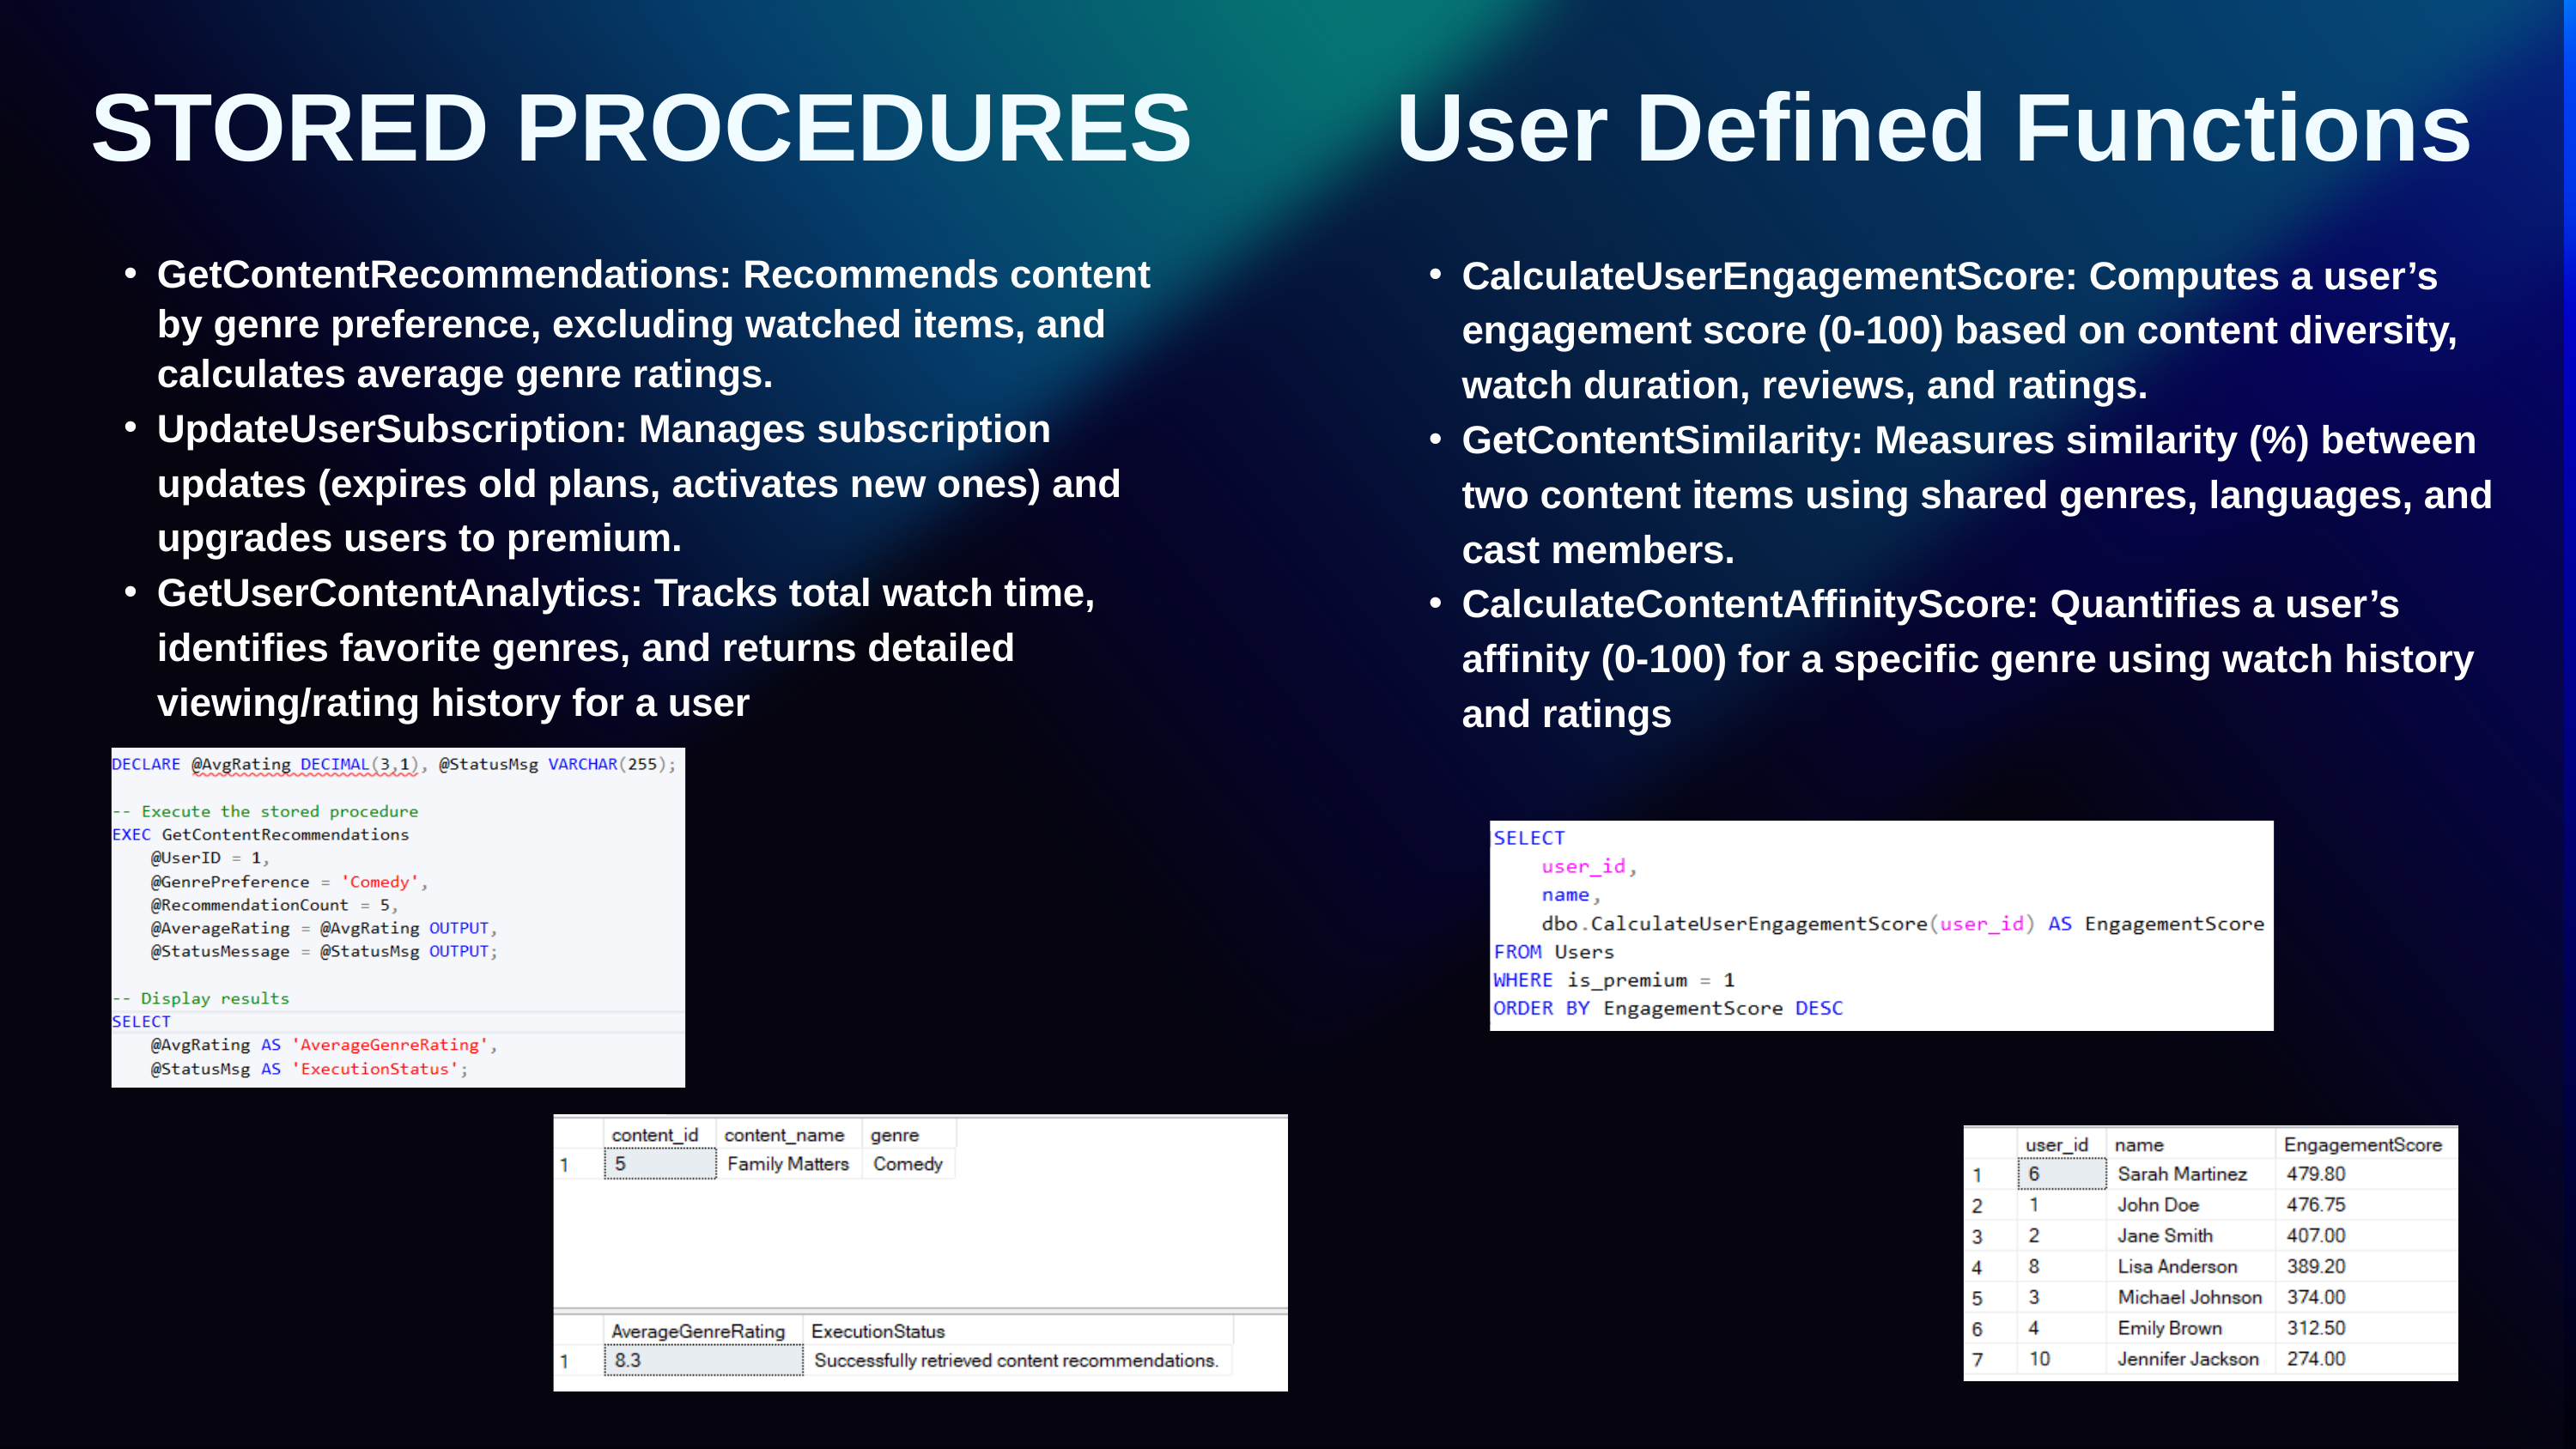

STORED PROCEDURES

User Defined Functions
CalculateUserEngagementScore: Computes a user’s engagement score (0-100) based on content diversity, watch duration, reviews, and ratings.
GetContentSimilarity: Measures similarity (%) between two content items using shared genres, languages, and cast members.
CalculateContentAffinityScore: Quantifies a user’s affinity (0-100) for a specific genre using watch history and ratings
GetContentRecommendations: Recommends content by genre preference, excluding watched items, and calculates average genre ratings.
UpdateUserSubscription: Manages subscription updates (expires old plans, activates new ones) and upgrades users to premium.
GetUserContentAnalytics: Tracks total watch time, identifies favorite genres, and returns detailed viewing/rating history for a user